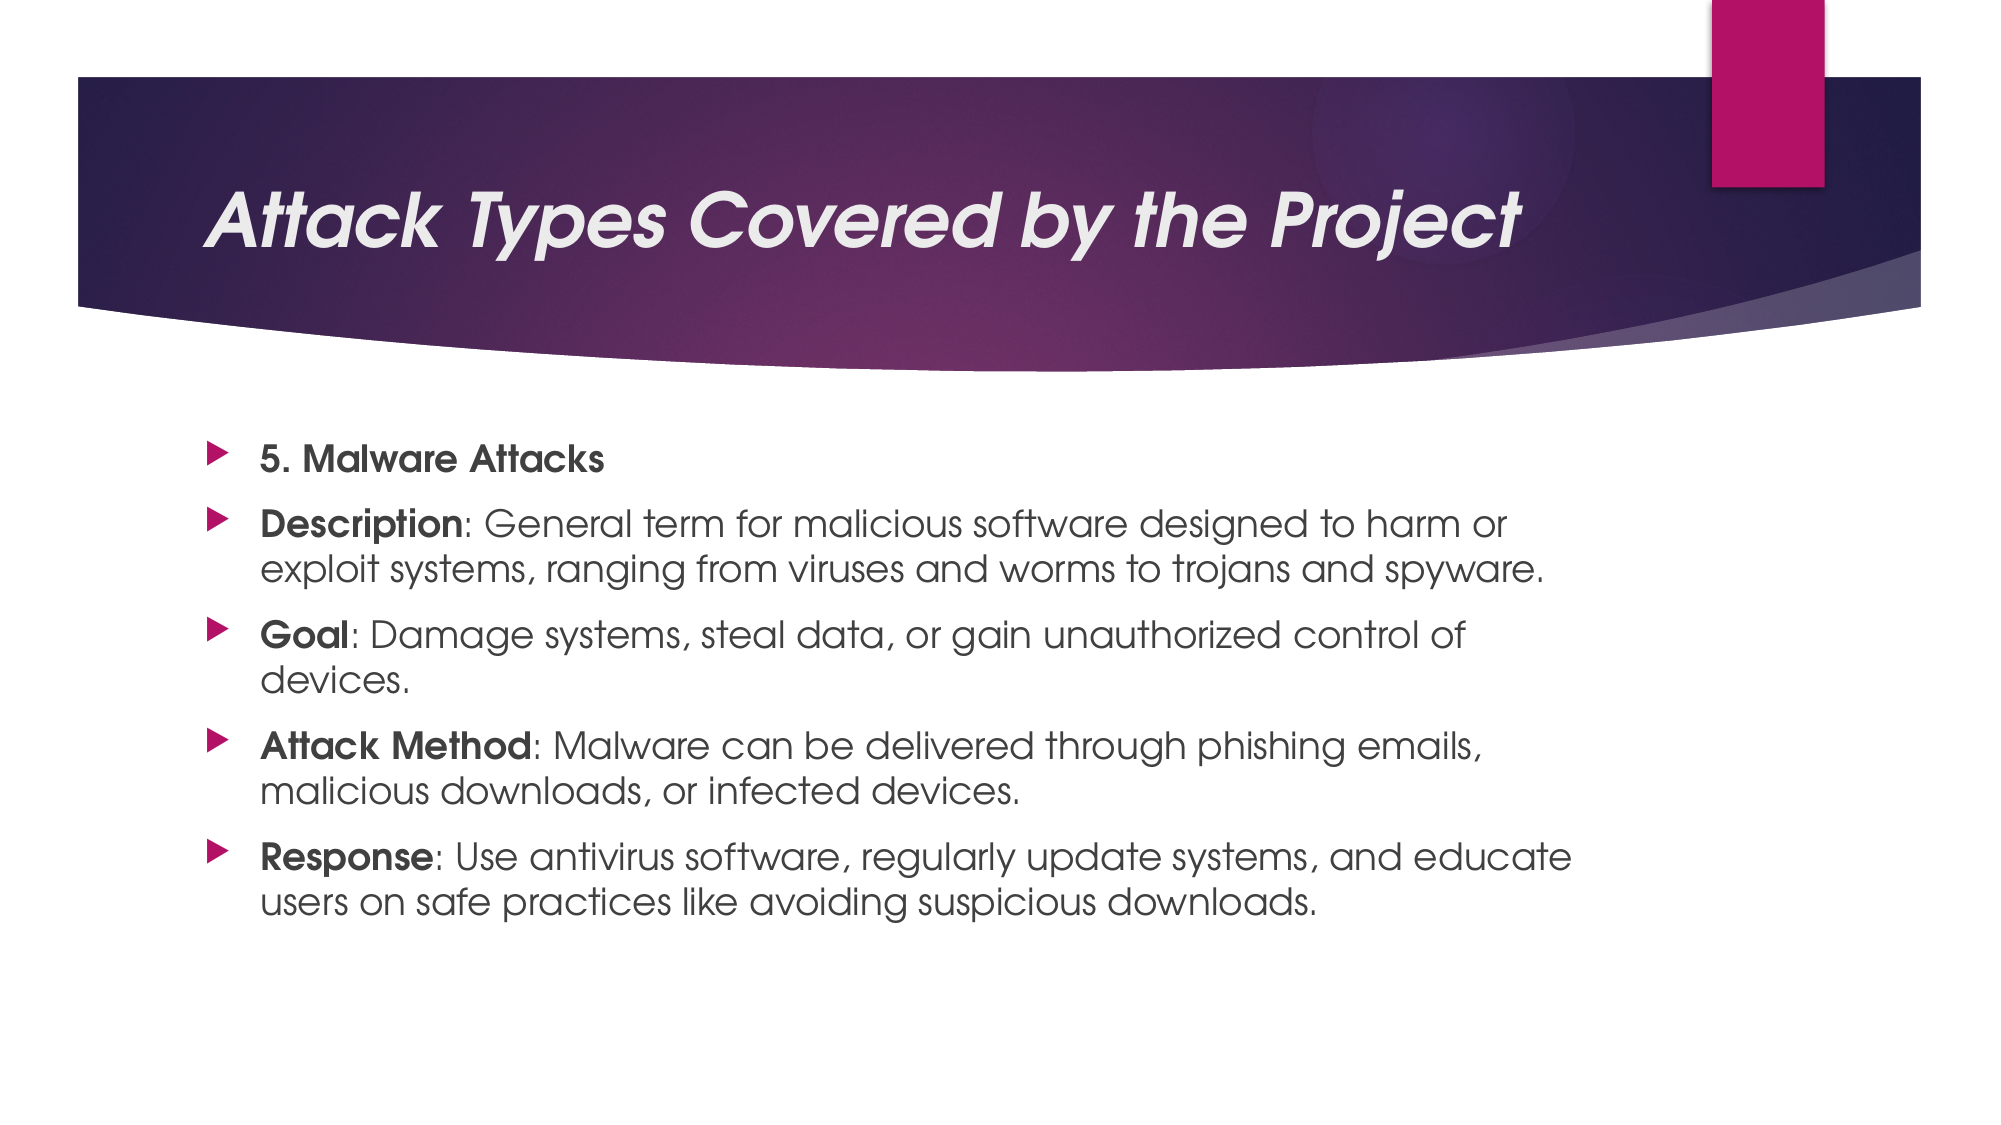

# Attack Types Covered by the Project
5. Malware Attacks
Description: General term for malicious software designed to harm or exploit systems, ranging from viruses and worms to trojans and spyware.
Goal: Damage systems, steal data, or gain unauthorized control of devices.
Attack Method: Malware can be delivered through phishing emails, malicious downloads, or infected devices.
Response: Use antivirus software, regularly update systems, and educate users on safe practices like avoiding suspicious downloads.